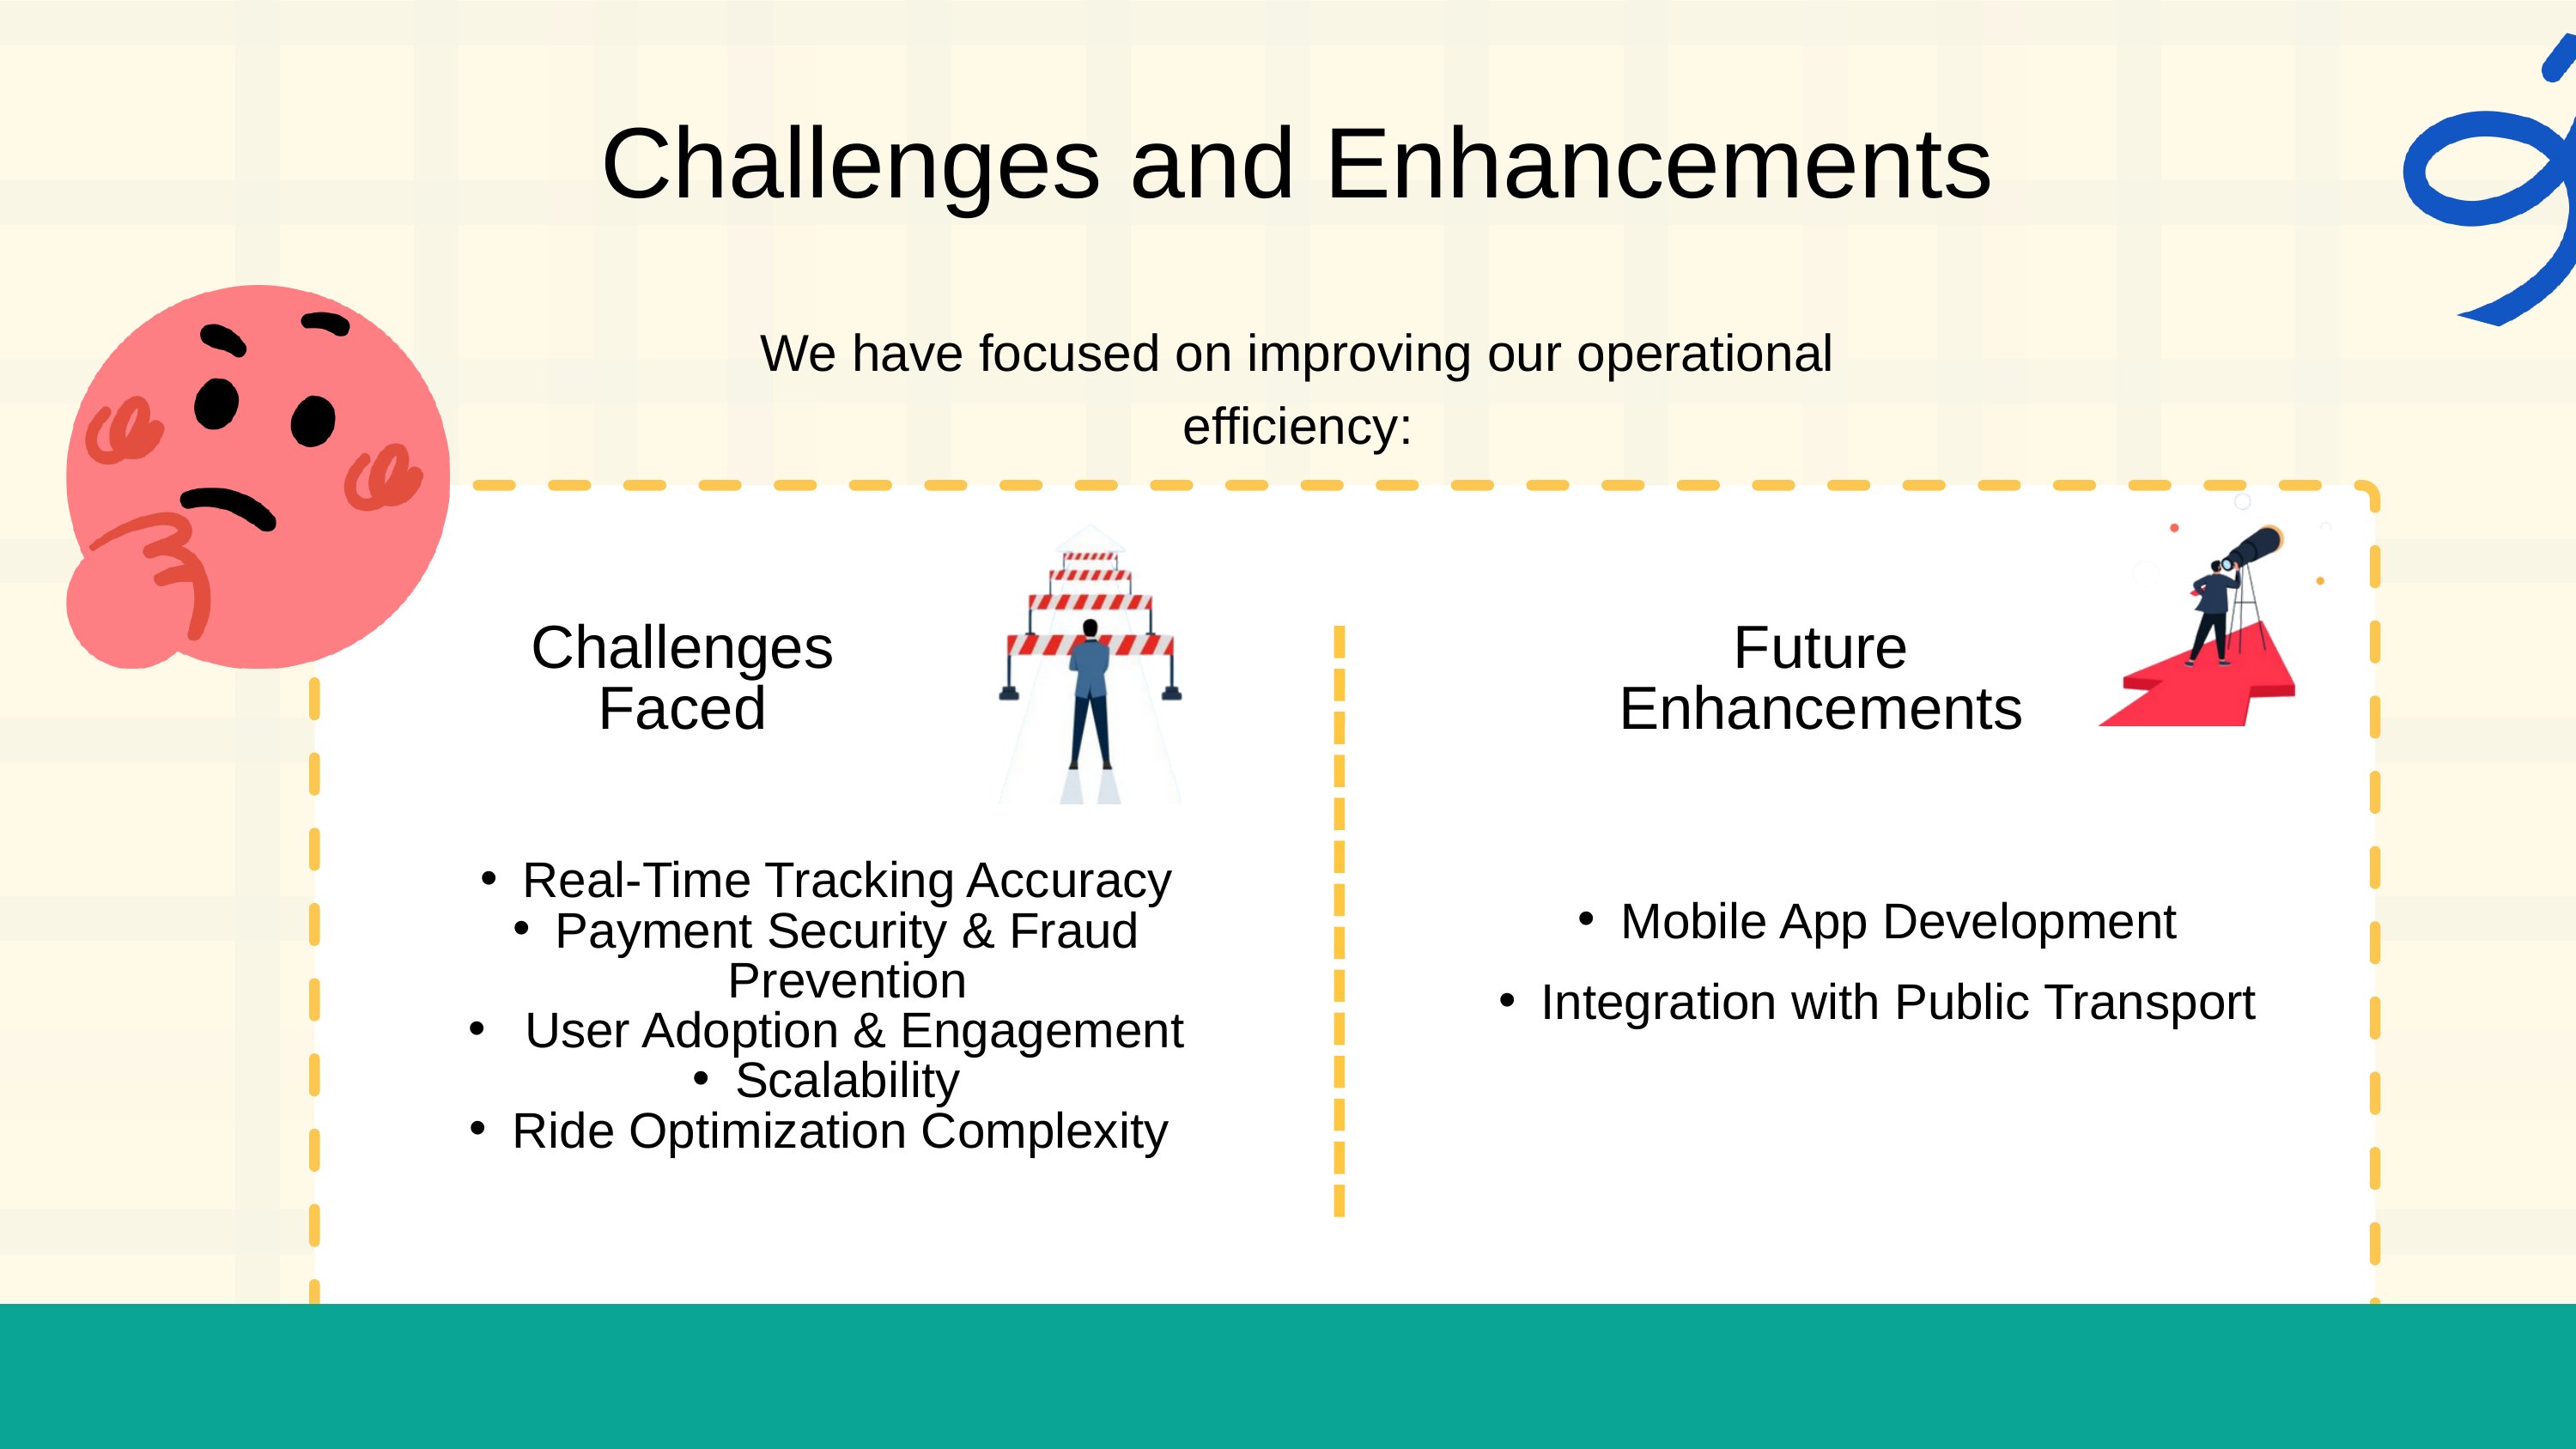

Challenges and Enhancements

We have focused on improving our operational efficiency:

Challenges Faced
Future Enhancements

Real-Time Tracking Accuracy
Payment Security & Fraud Prevention
 User Adoption & Engagement
Scalability
Ride Optimization Complexity
Mobile App Development
Integration with Public Transport